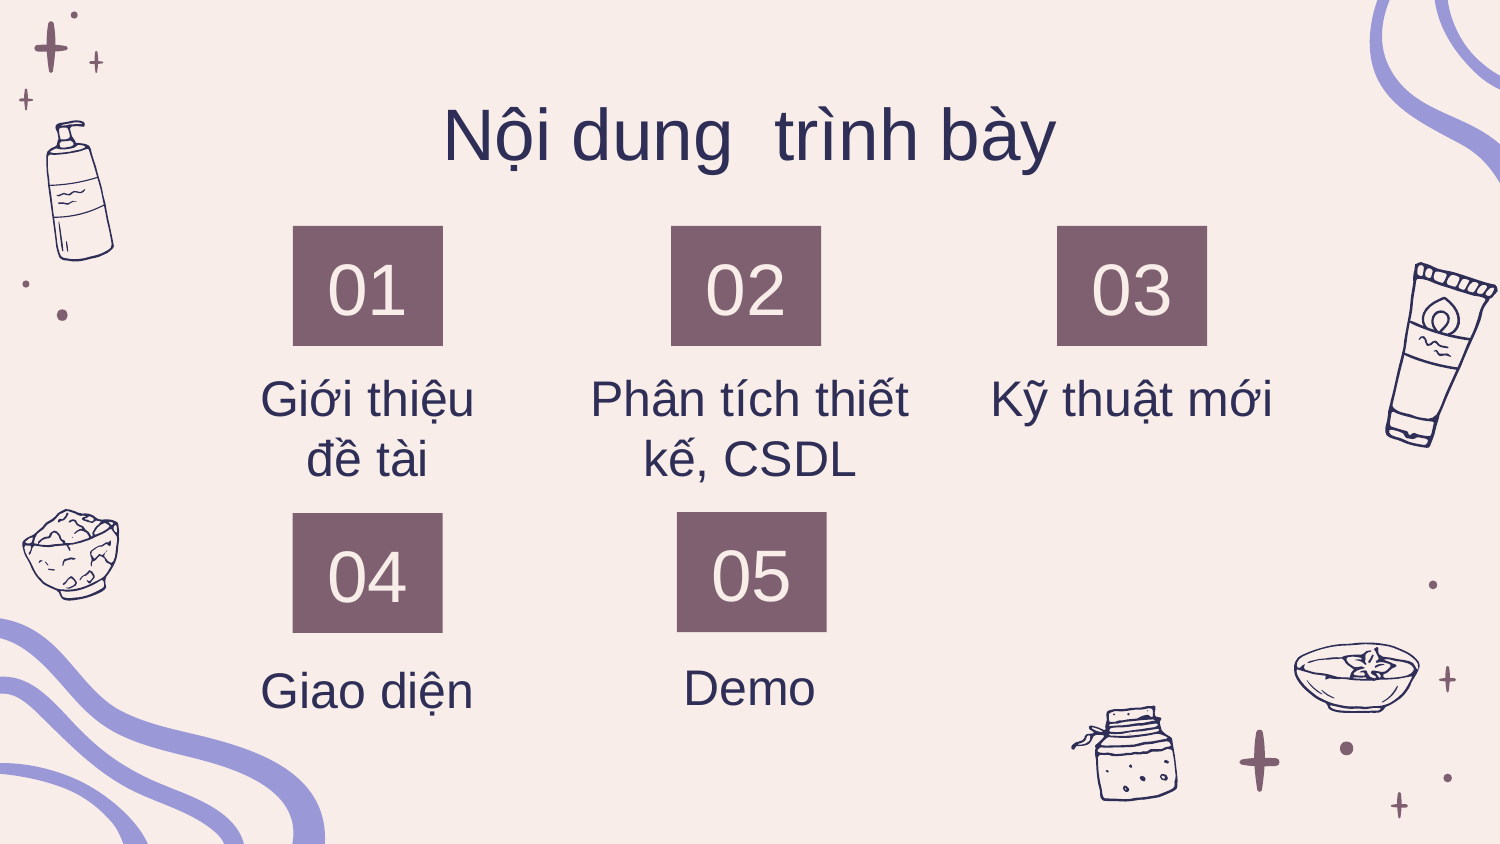

# Nội dung  trình bày
03
02
01
Kỹ thuật mới
Giới thiệu đề tài
Phân tích thiết kế, CSDL

05
04

Demo
Giao diện